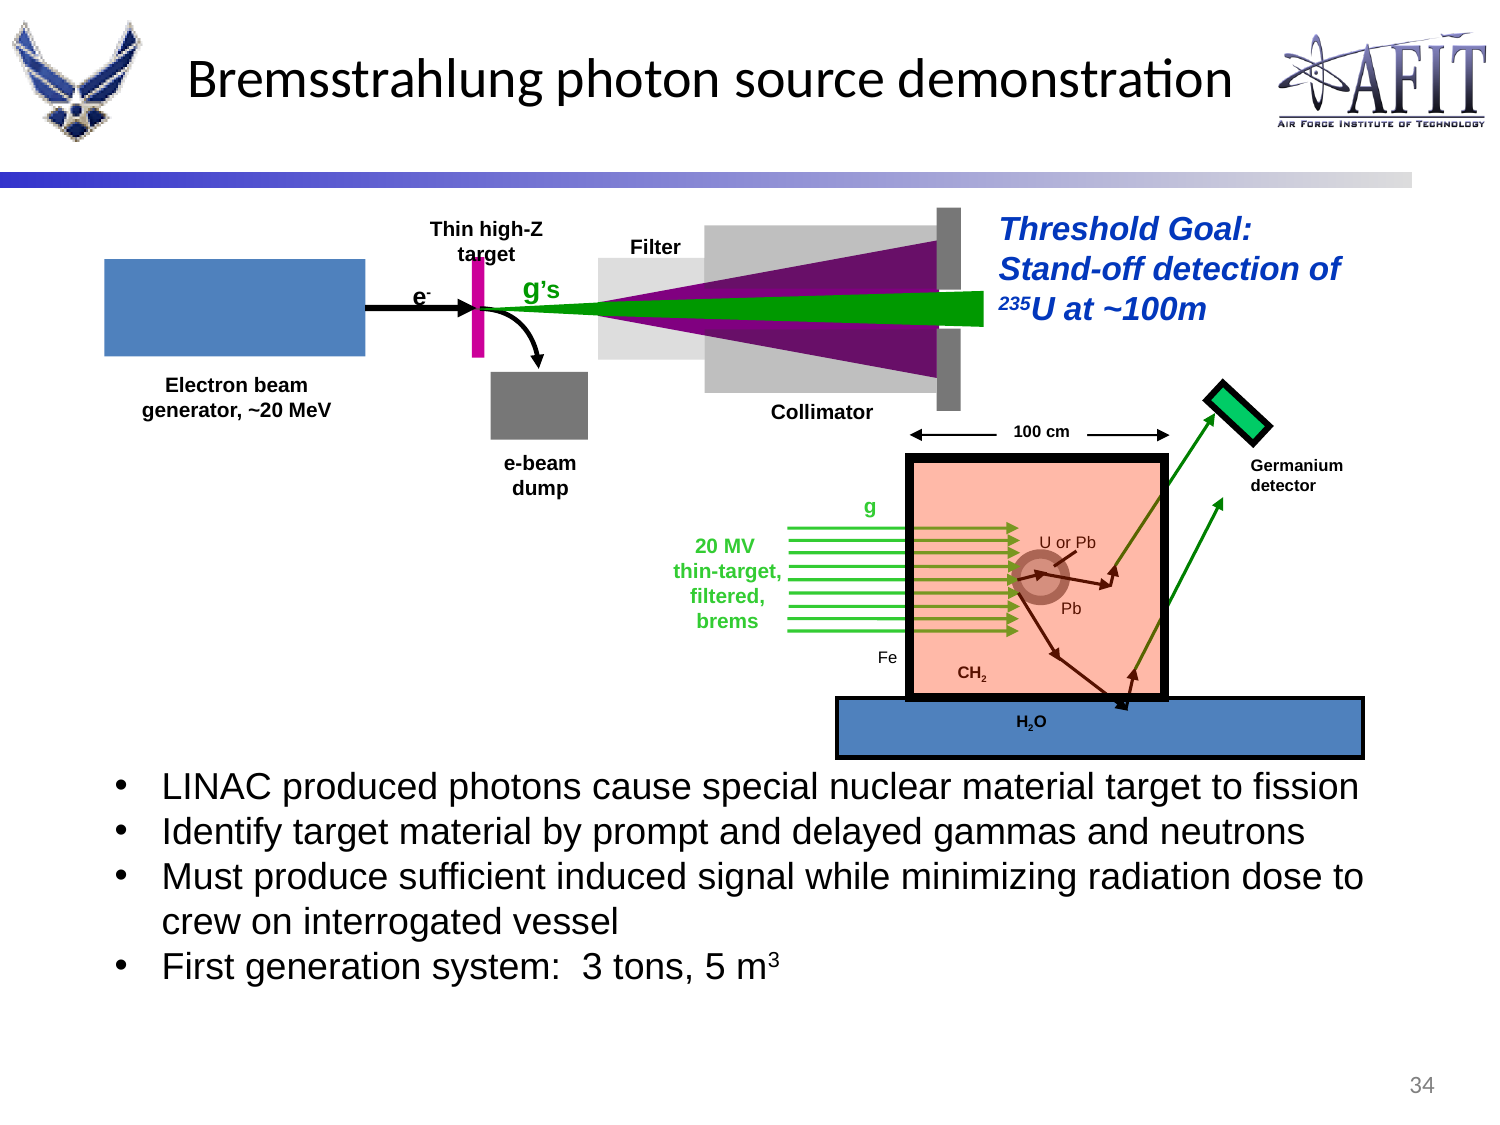

# Bremsstrahlung photon source demonstration

Threshold Goal:  Stand-off detection of 235U at ~100m

Thin high-Z target

Filter

g’s
e-

Electron beam generator, ~20 MeV

Collimator

100 cm
Germanium detector

g

U or Pb
20 MV  thin-target, filtered, brems

Pb

Fe
CH2

H2O
e-beam dump
LINAC produced photons cause special nuclear material target to fission
Identify target material by prompt and delayed gammas and neutrons
Must produce sufficient induced signal while minimizing radiation dose to crew on interrogated vessel
First generation system:  3 tons, 5 m3
34